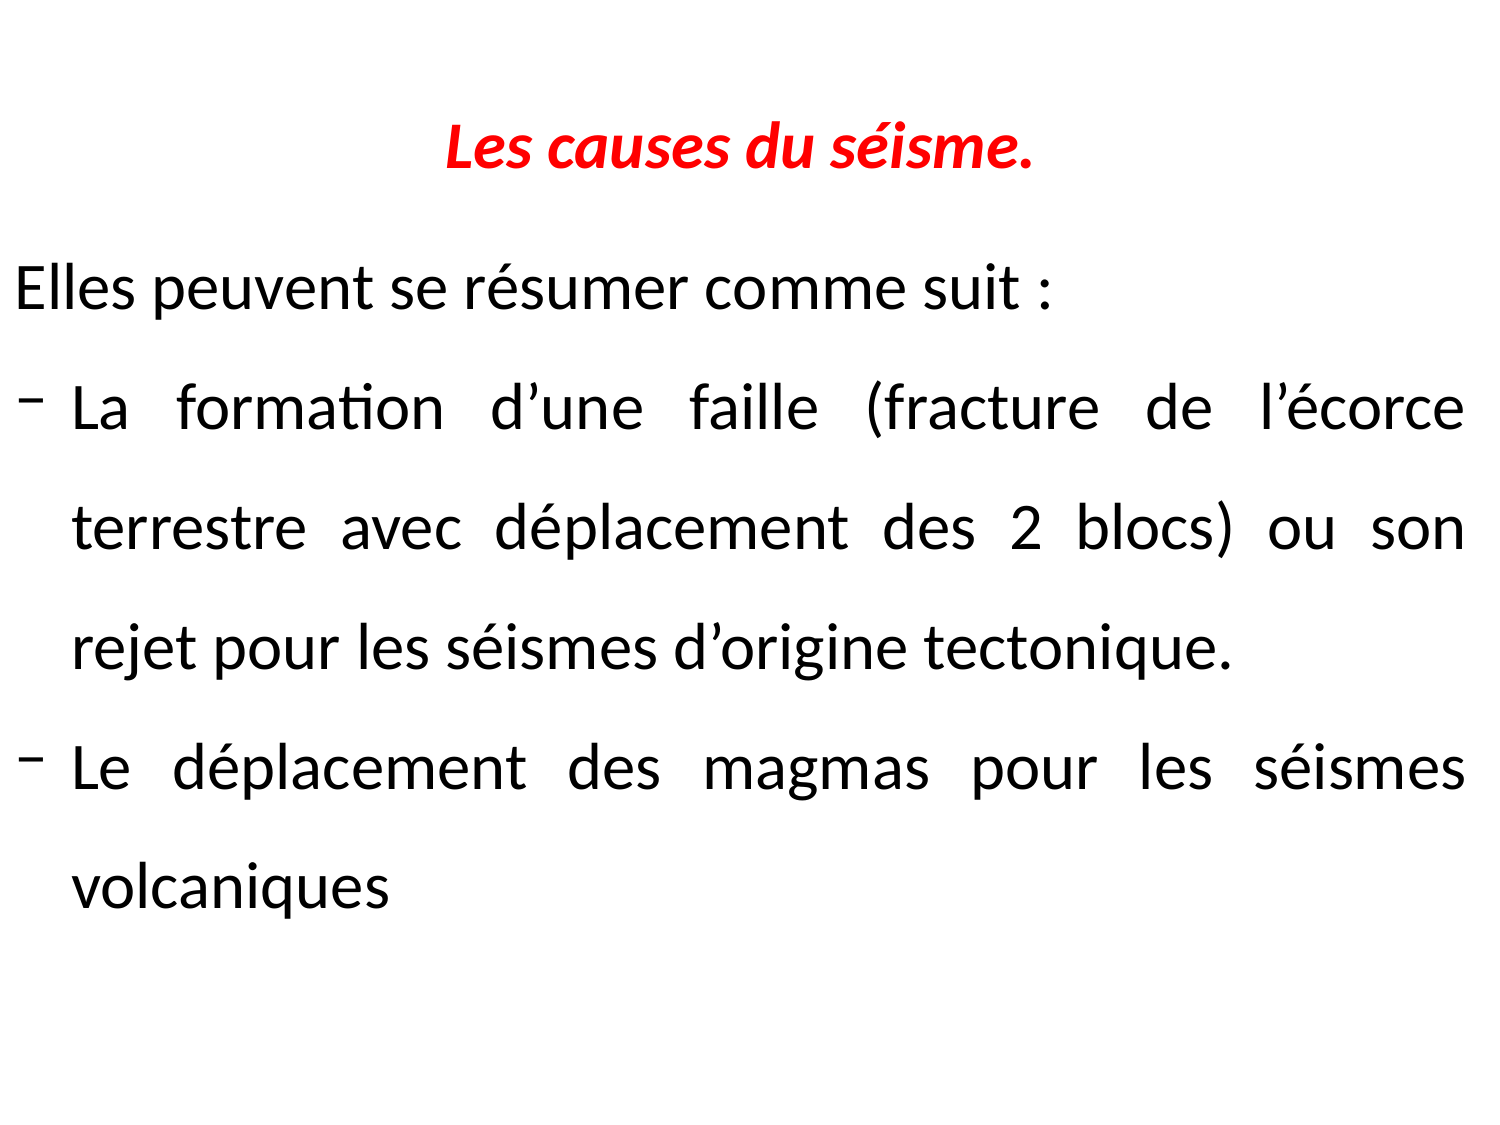

Les causes du séisme.
Elles peuvent se résumer comme suit :
La formation d’une faille (fracture de l’écorce terrestre avec déplacement des 2 blocs) ou son rejet pour les séismes d’origine tectonique.
Le déplacement des magmas pour les séismes volcaniques